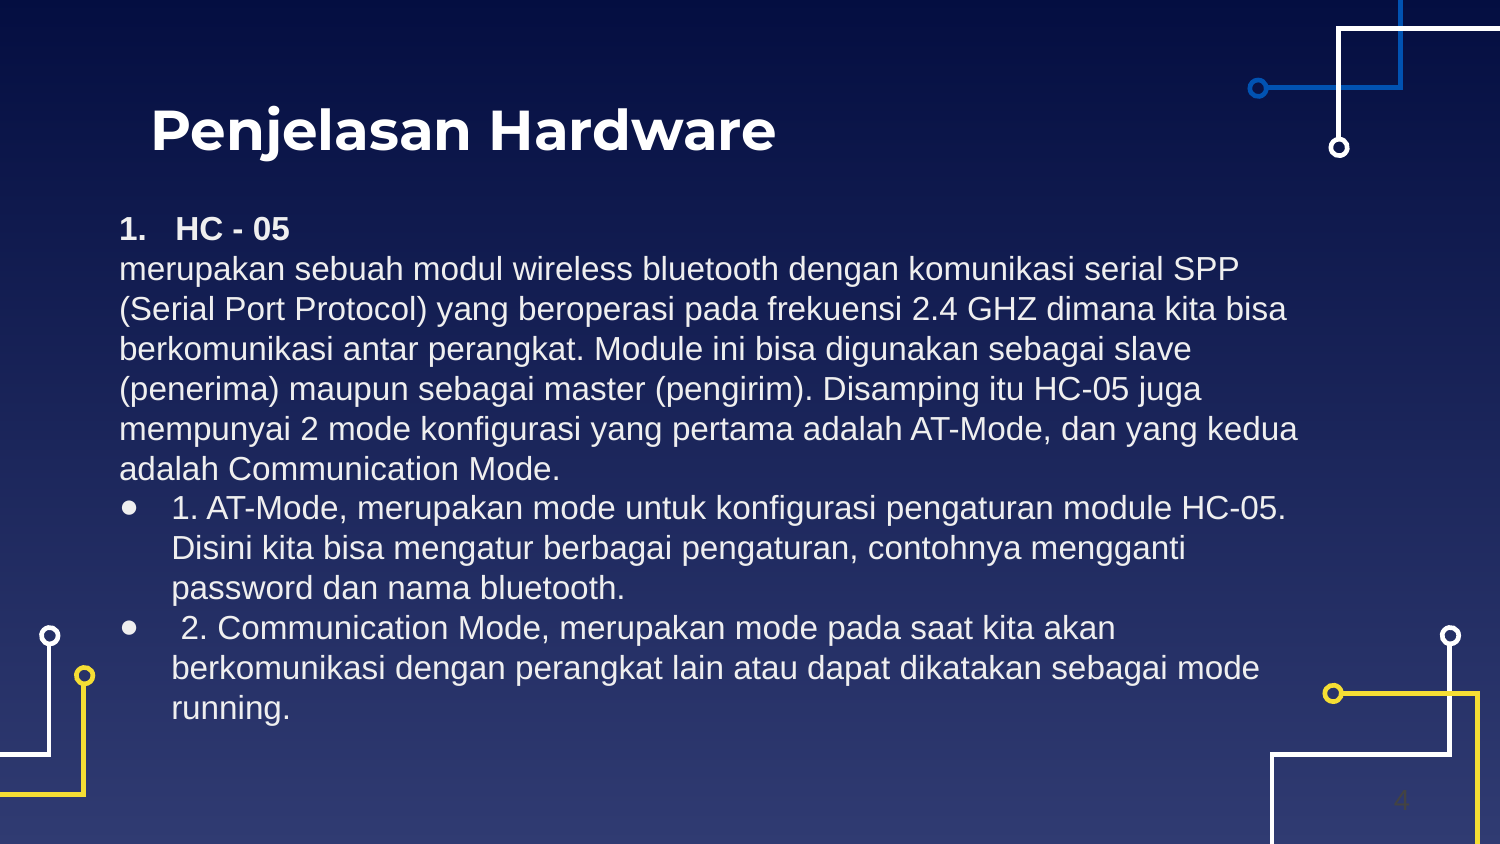

# Penjelasan Hardware

HC - 05
merupakan sebuah modul wireless bluetooth dengan komunikasi serial SPP (Serial Port Protocol) yang beroperasi pada frekuensi 2.4 GHZ dimana kita bisa berkomunikasi antar perangkat. Module ini bisa digunakan sebagai slave (penerima) maupun sebagai master (pengirim). Disamping itu HC-05 juga mempunyai 2 mode konfigurasi yang pertama adalah AT-Mode, dan yang kedua adalah Communication Mode.
1. AT-Mode, merupakan mode untuk konfigurasi pengaturan module HC-05. Disini kita bisa mengatur berbagai pengaturan, contohnya mengganti password dan nama bluetooth.
 2. Communication Mode, merupakan mode pada saat kita akan berkomunikasi dengan perangkat lain atau dapat dikatakan sebagai mode running.

4